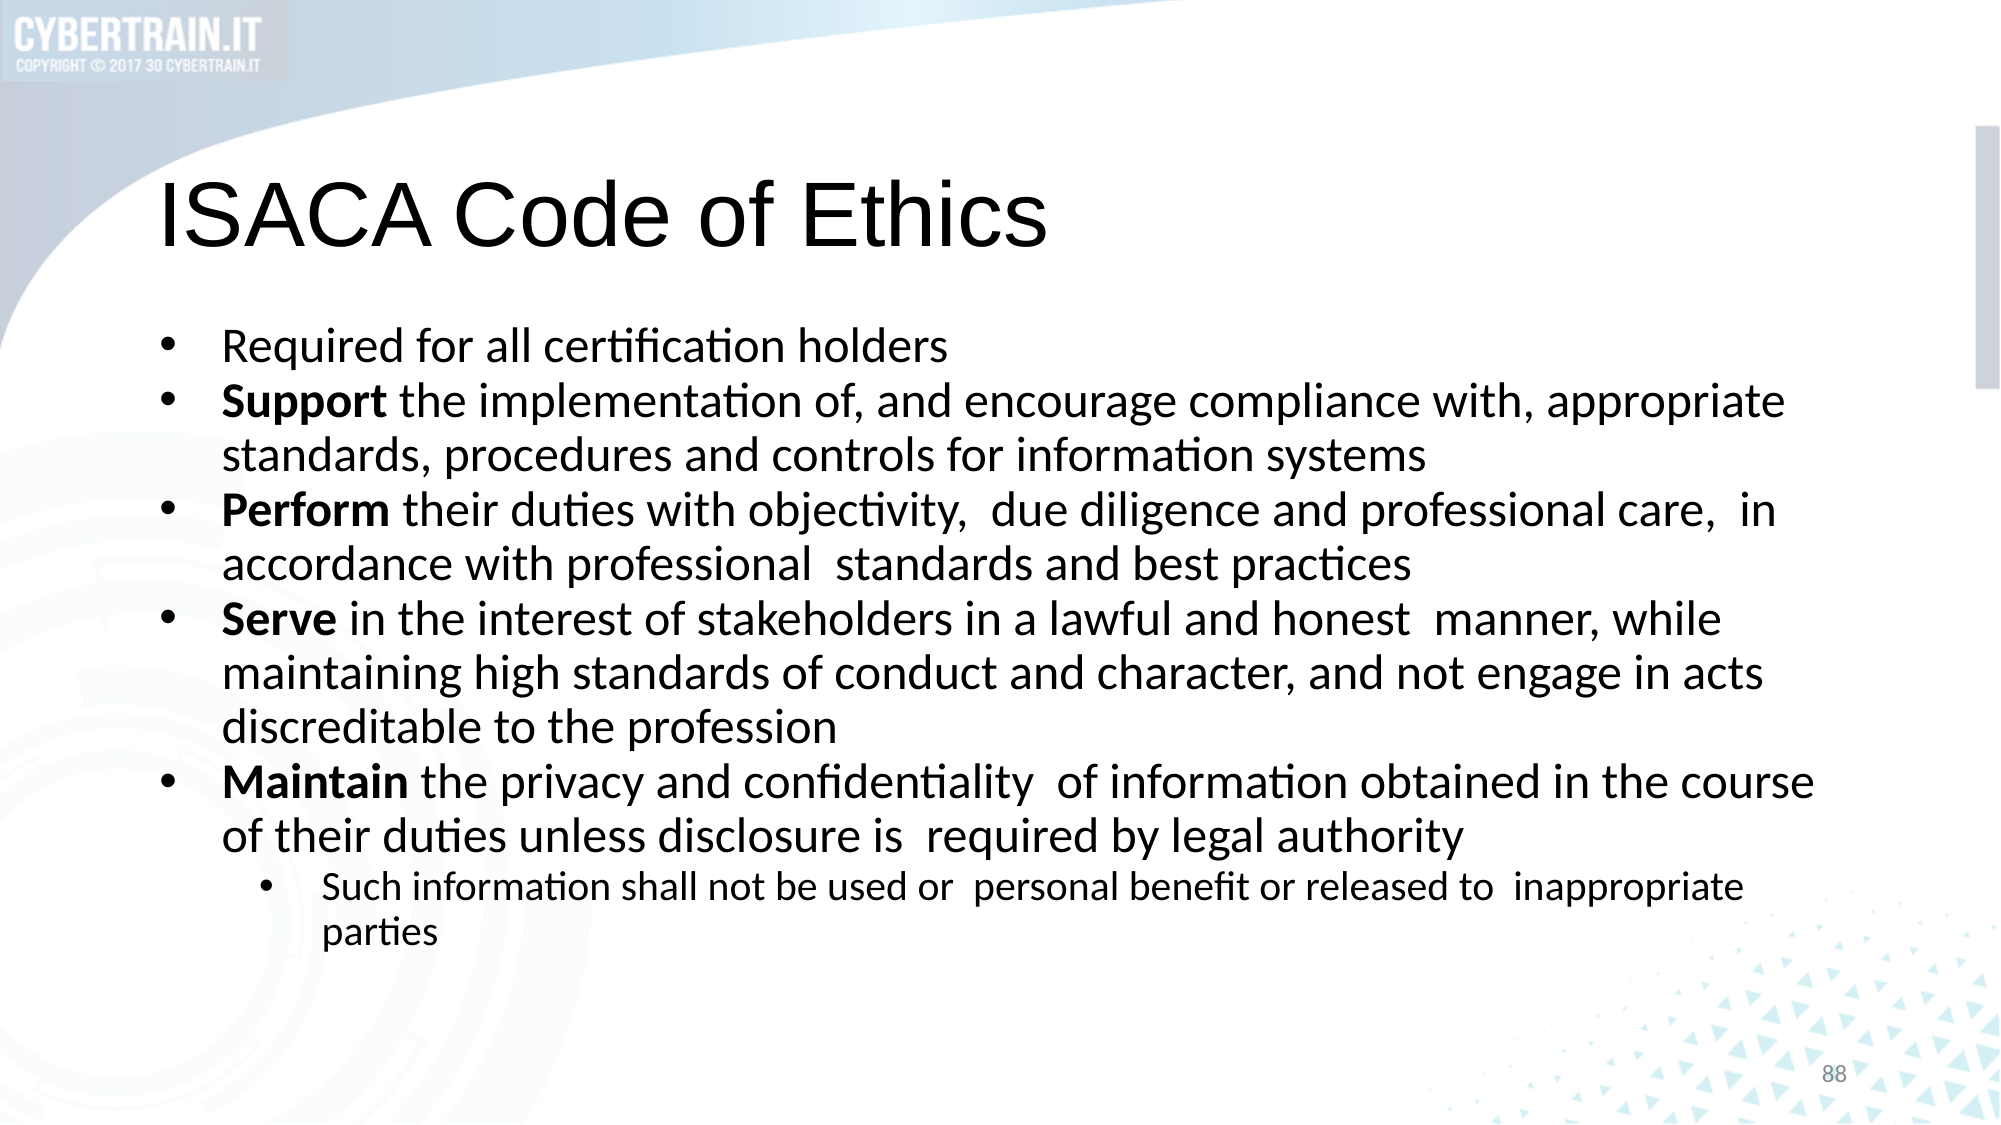

# ISACA Code of Ethics
Required for all certification holders
Support the implementation of, and encourage compliance with, appropriate standards, procedures and controls for information systems
Perform their duties with objectivity,  due diligence and professional care,  in accordance with professional  standards and best practices
Serve in the interest of stakeholders in a lawful and honest  manner, while maintaining high standards of conduct and character, and not engage in acts discreditable to the profession
Maintain the privacy and confidentiality  of information obtained in the course  of their duties unless disclosure is  required by legal authority
Such information shall not be used or  personal benefit or released to  inappropriate parties

88